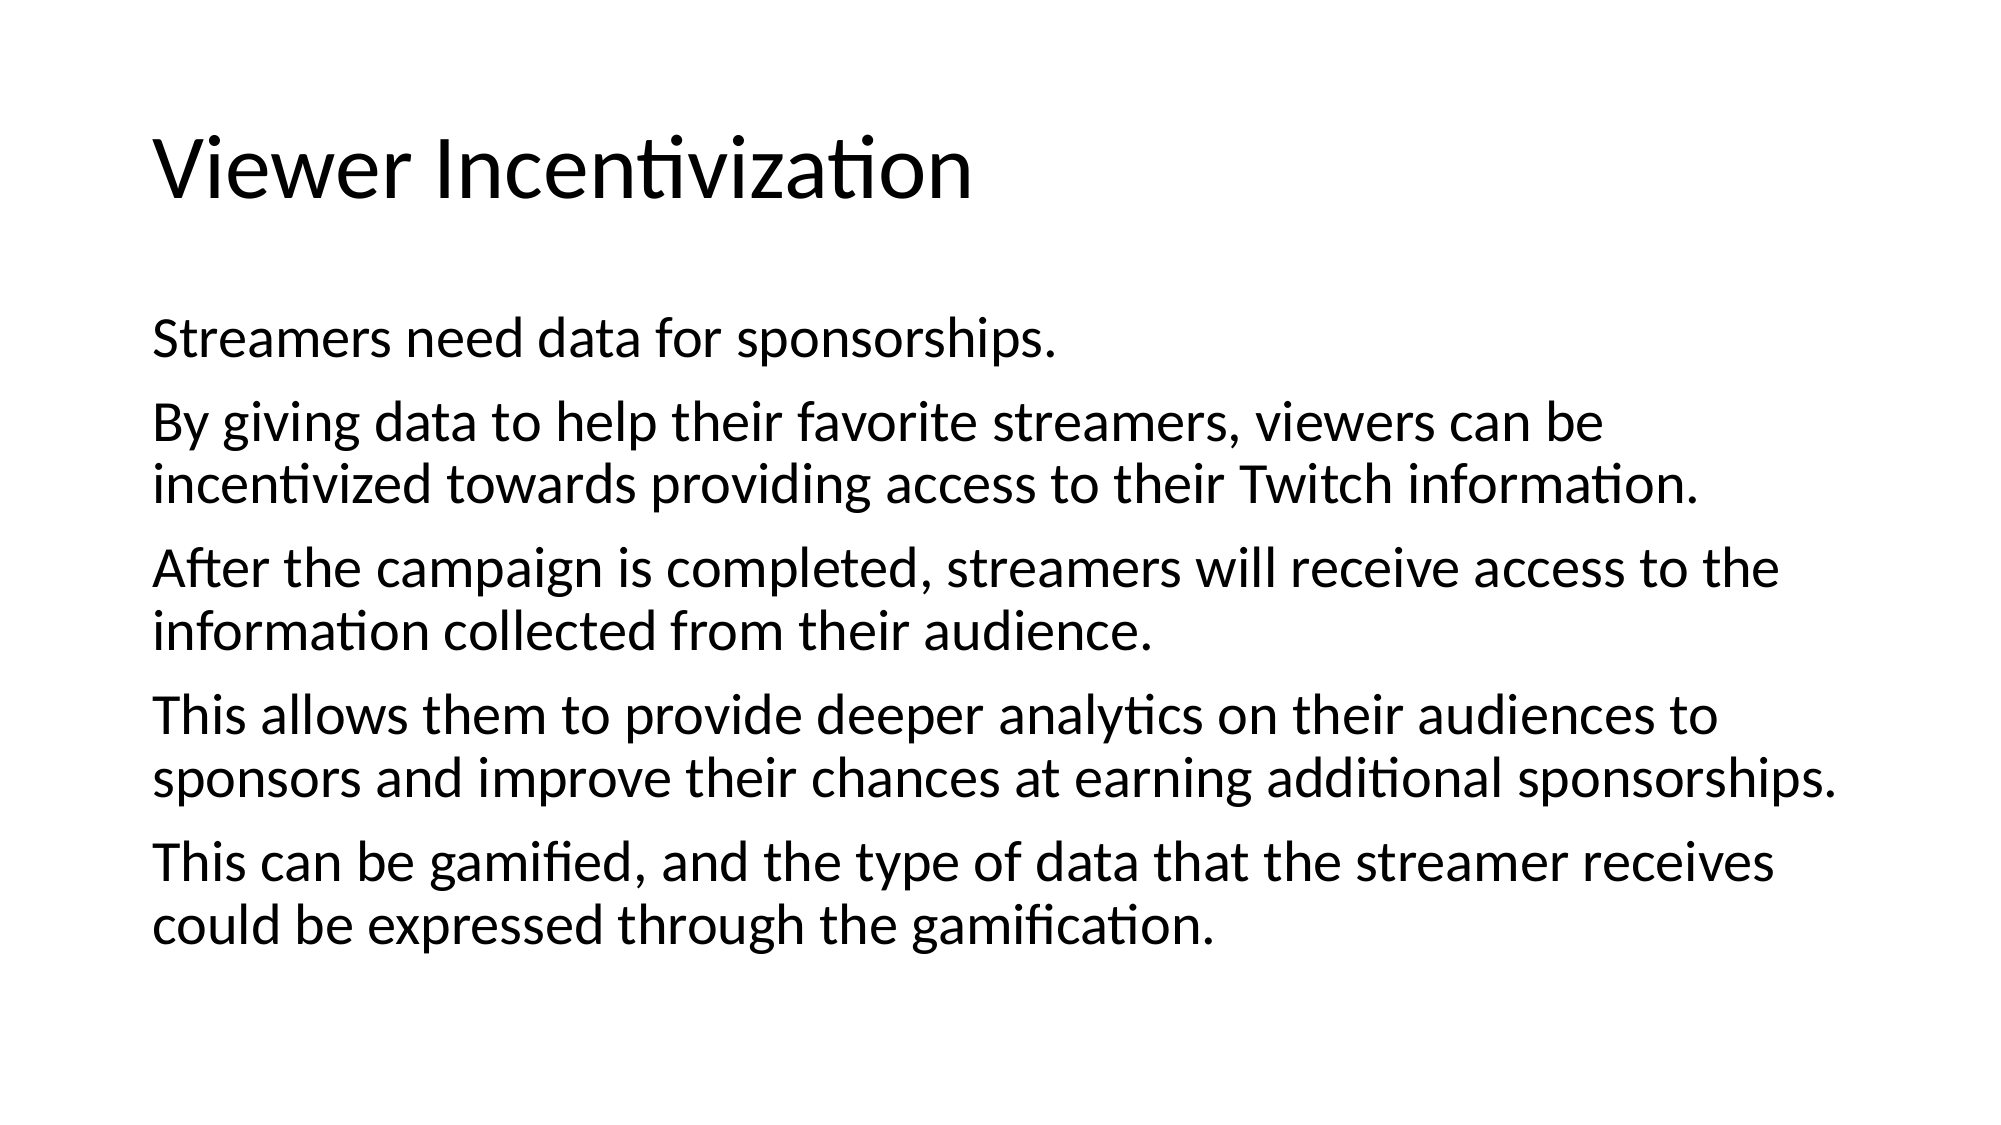

# Viewer Incentivization
Streamers need data for sponsorships.
By giving data to help their favorite streamers, viewers can be incentivized towards providing access to their Twitch information.
After the campaign is completed, streamers will receive access to the information collected from their audience.
This allows them to provide deeper analytics on their audiences to sponsors and improve their chances at earning additional sponsorships.
This can be gamified, and the type of data that the streamer receives could be expressed through the gamification.